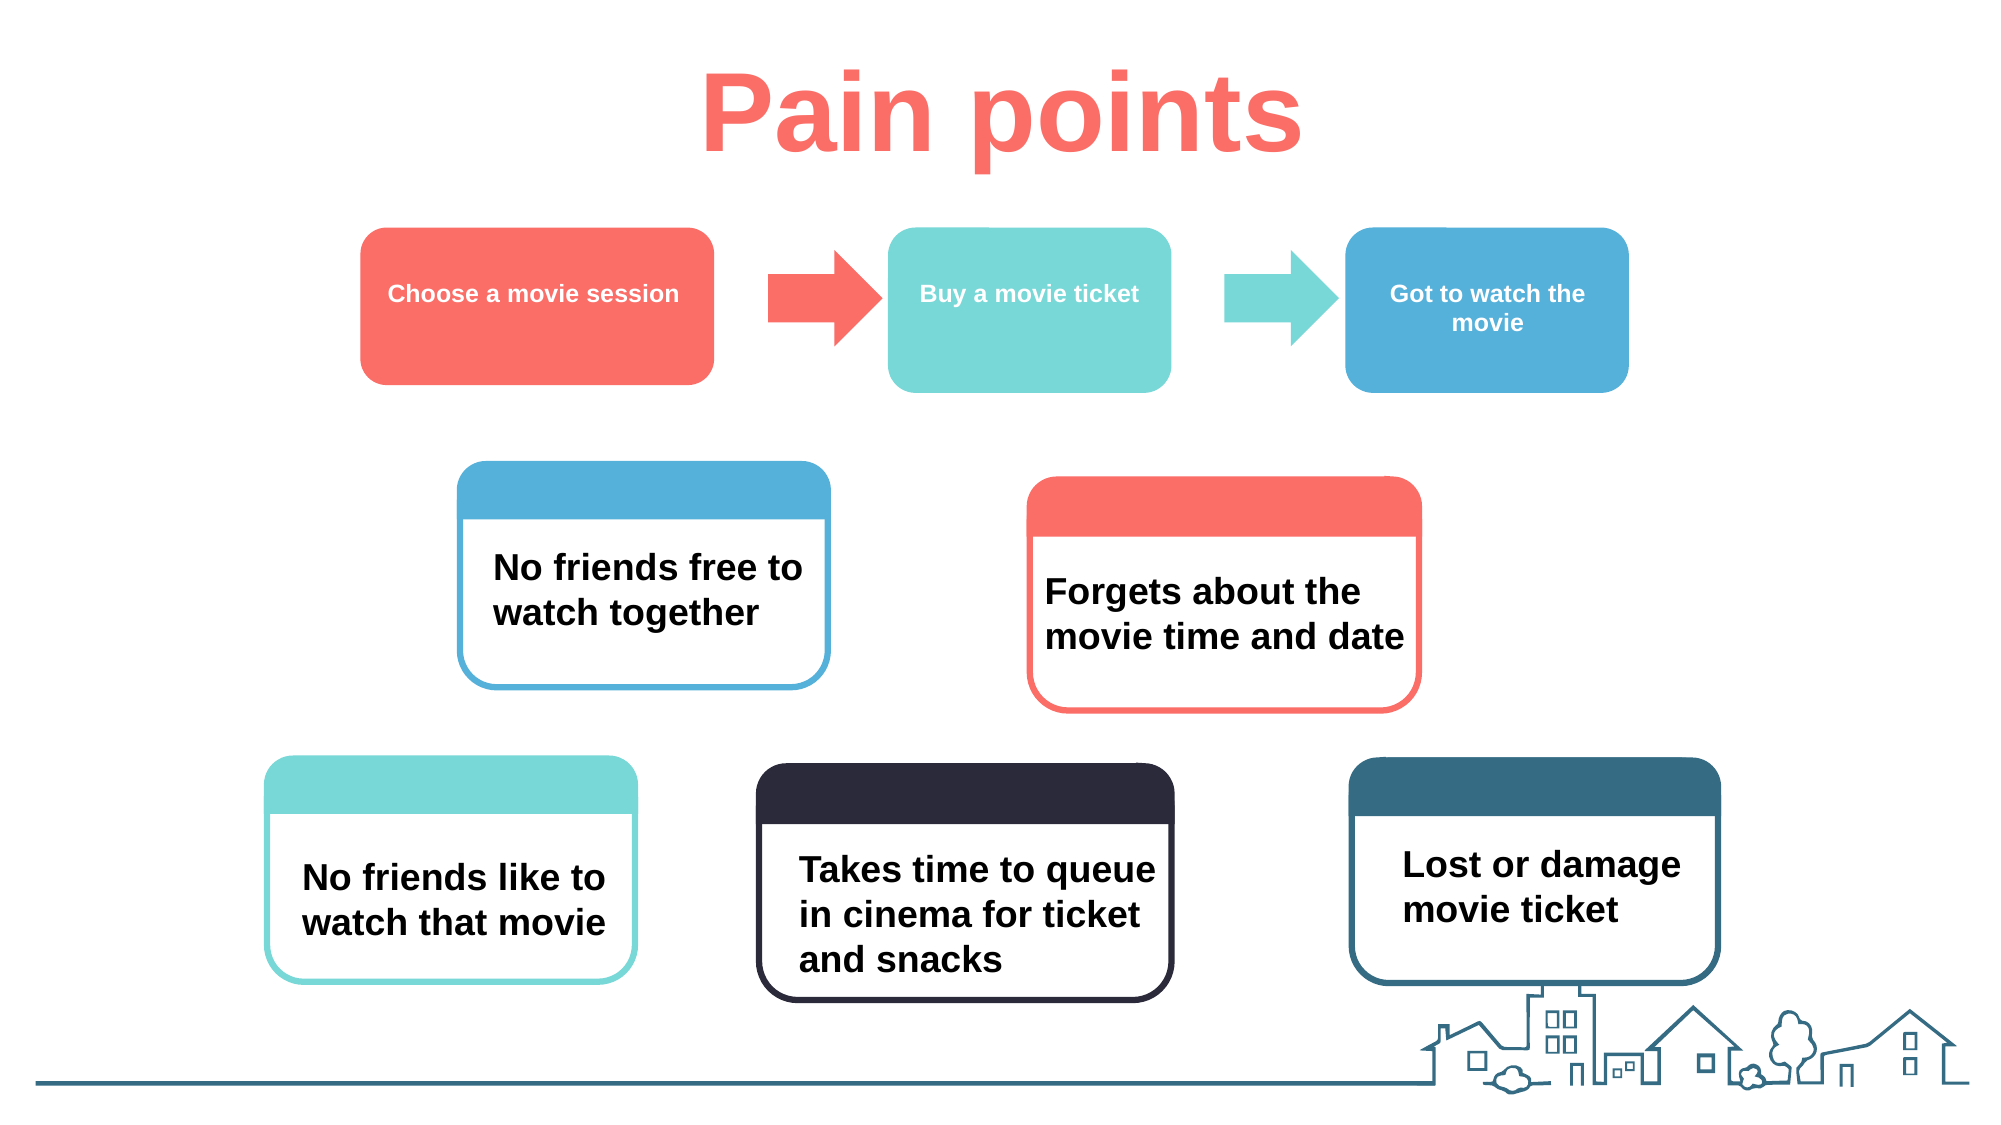

Pain points

Choose a movie session

Buy a movie ticket

Got to watch the movie

No friends free to watch together

No friends free to watch together

Forgets about the movie time and date

Lost or damage movie ticket

Takes time to queue in cinema for ticket and snacks

No friends like to watch that movie